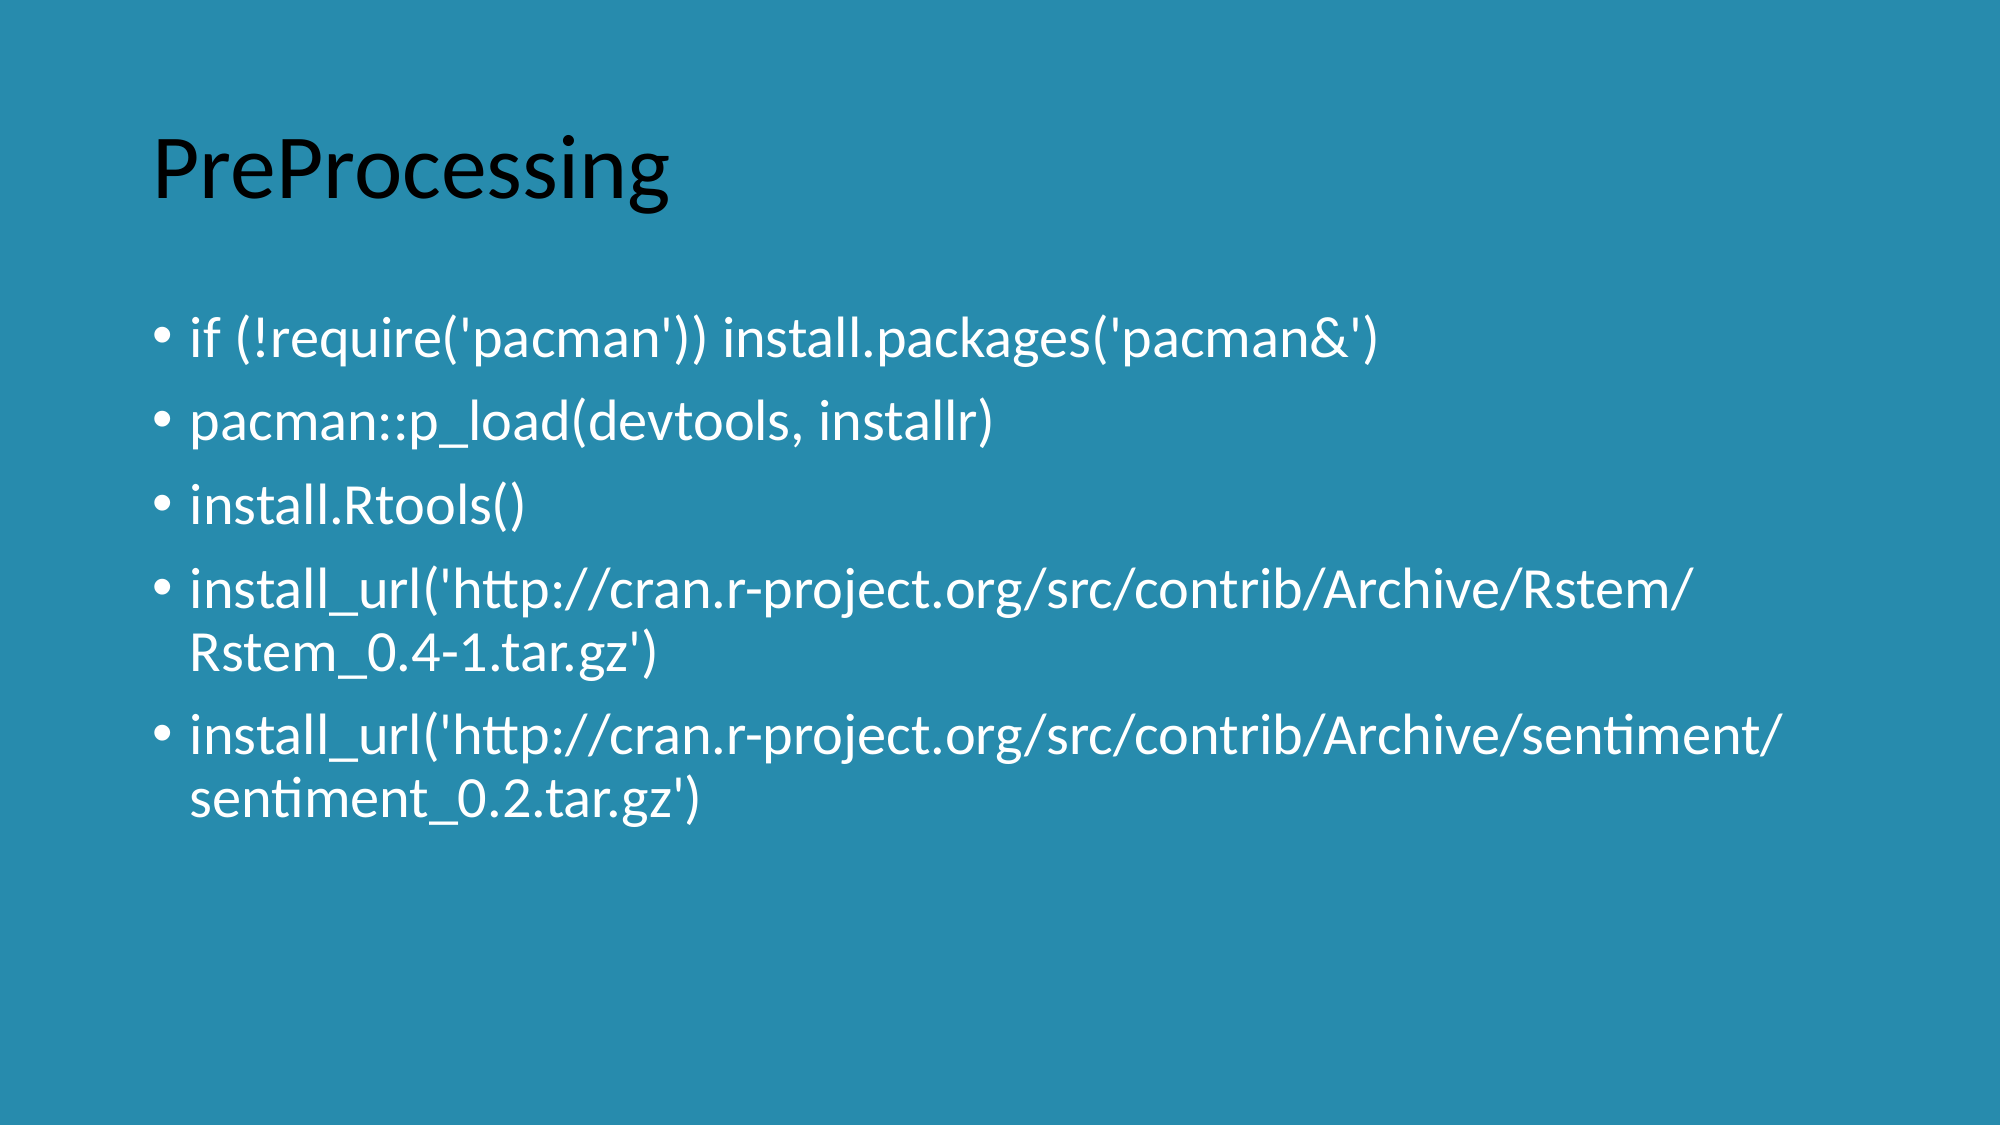

# PreProcessing
if (!require('pacman')) install.packages('pacman&')
pacman::p_load(devtools, installr)
install.Rtools()
install_url('http://cran.r-project.org/src/contrib/Archive/Rstem/Rstem_0.4-1.tar.gz')
install_url('http://cran.r-project.org/src/contrib/Archive/sentiment/sentiment_0.2.tar.gz')